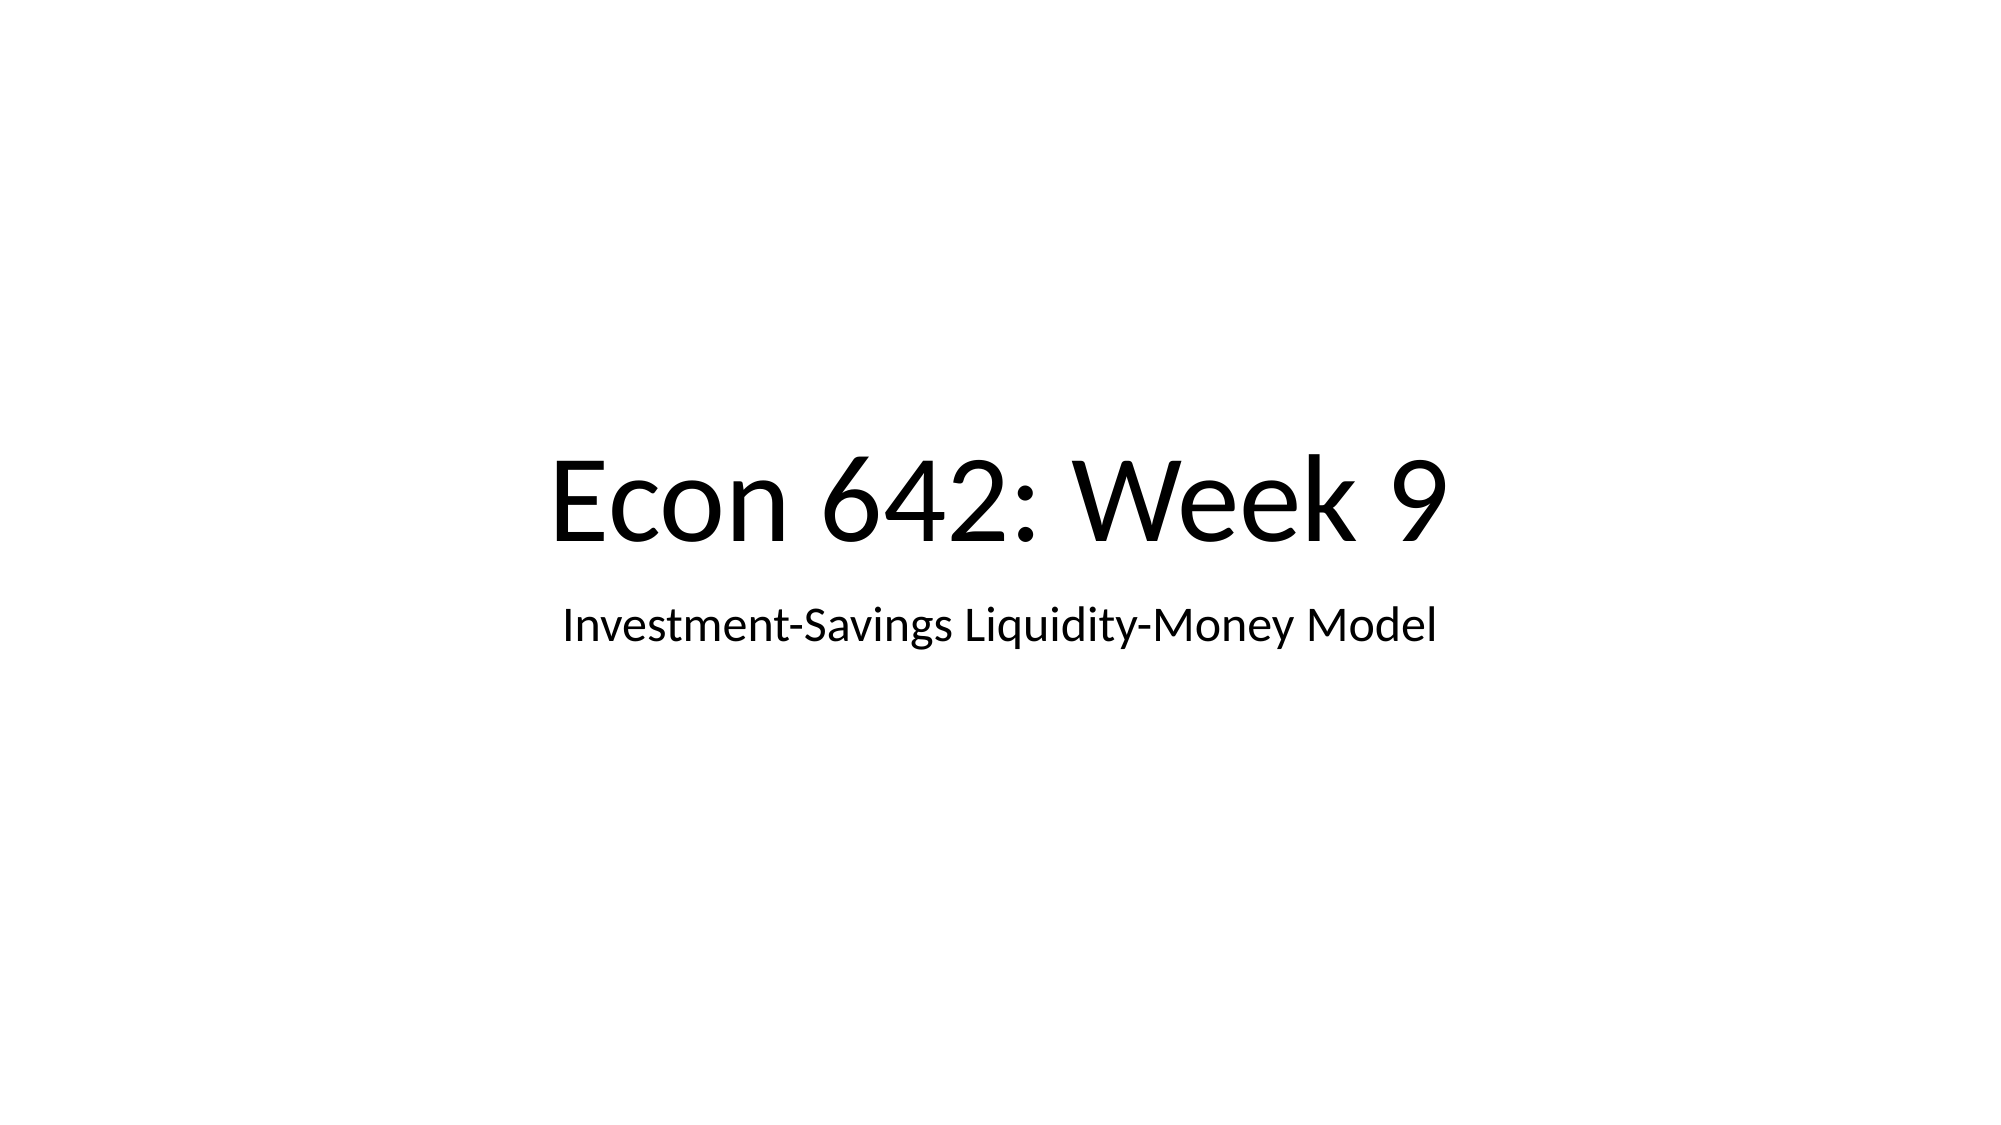

# Econ 642: Week 9
Investment-Savings Liquidity-Money Model